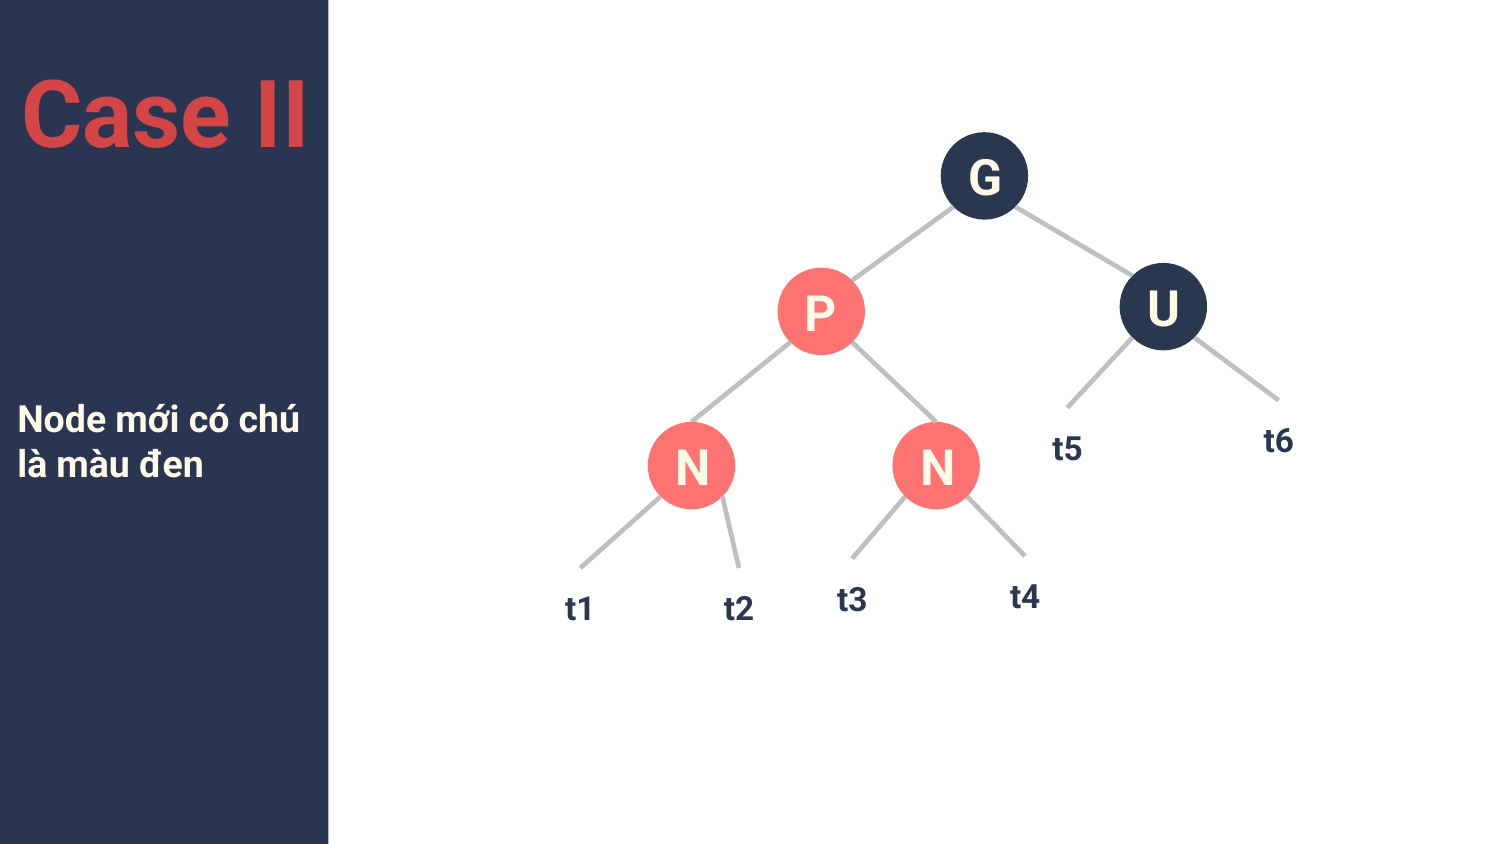

Case II
G
U
P
Node mới có chú là màu đen
t6
t5
N
N
t4
t3
t2
t1